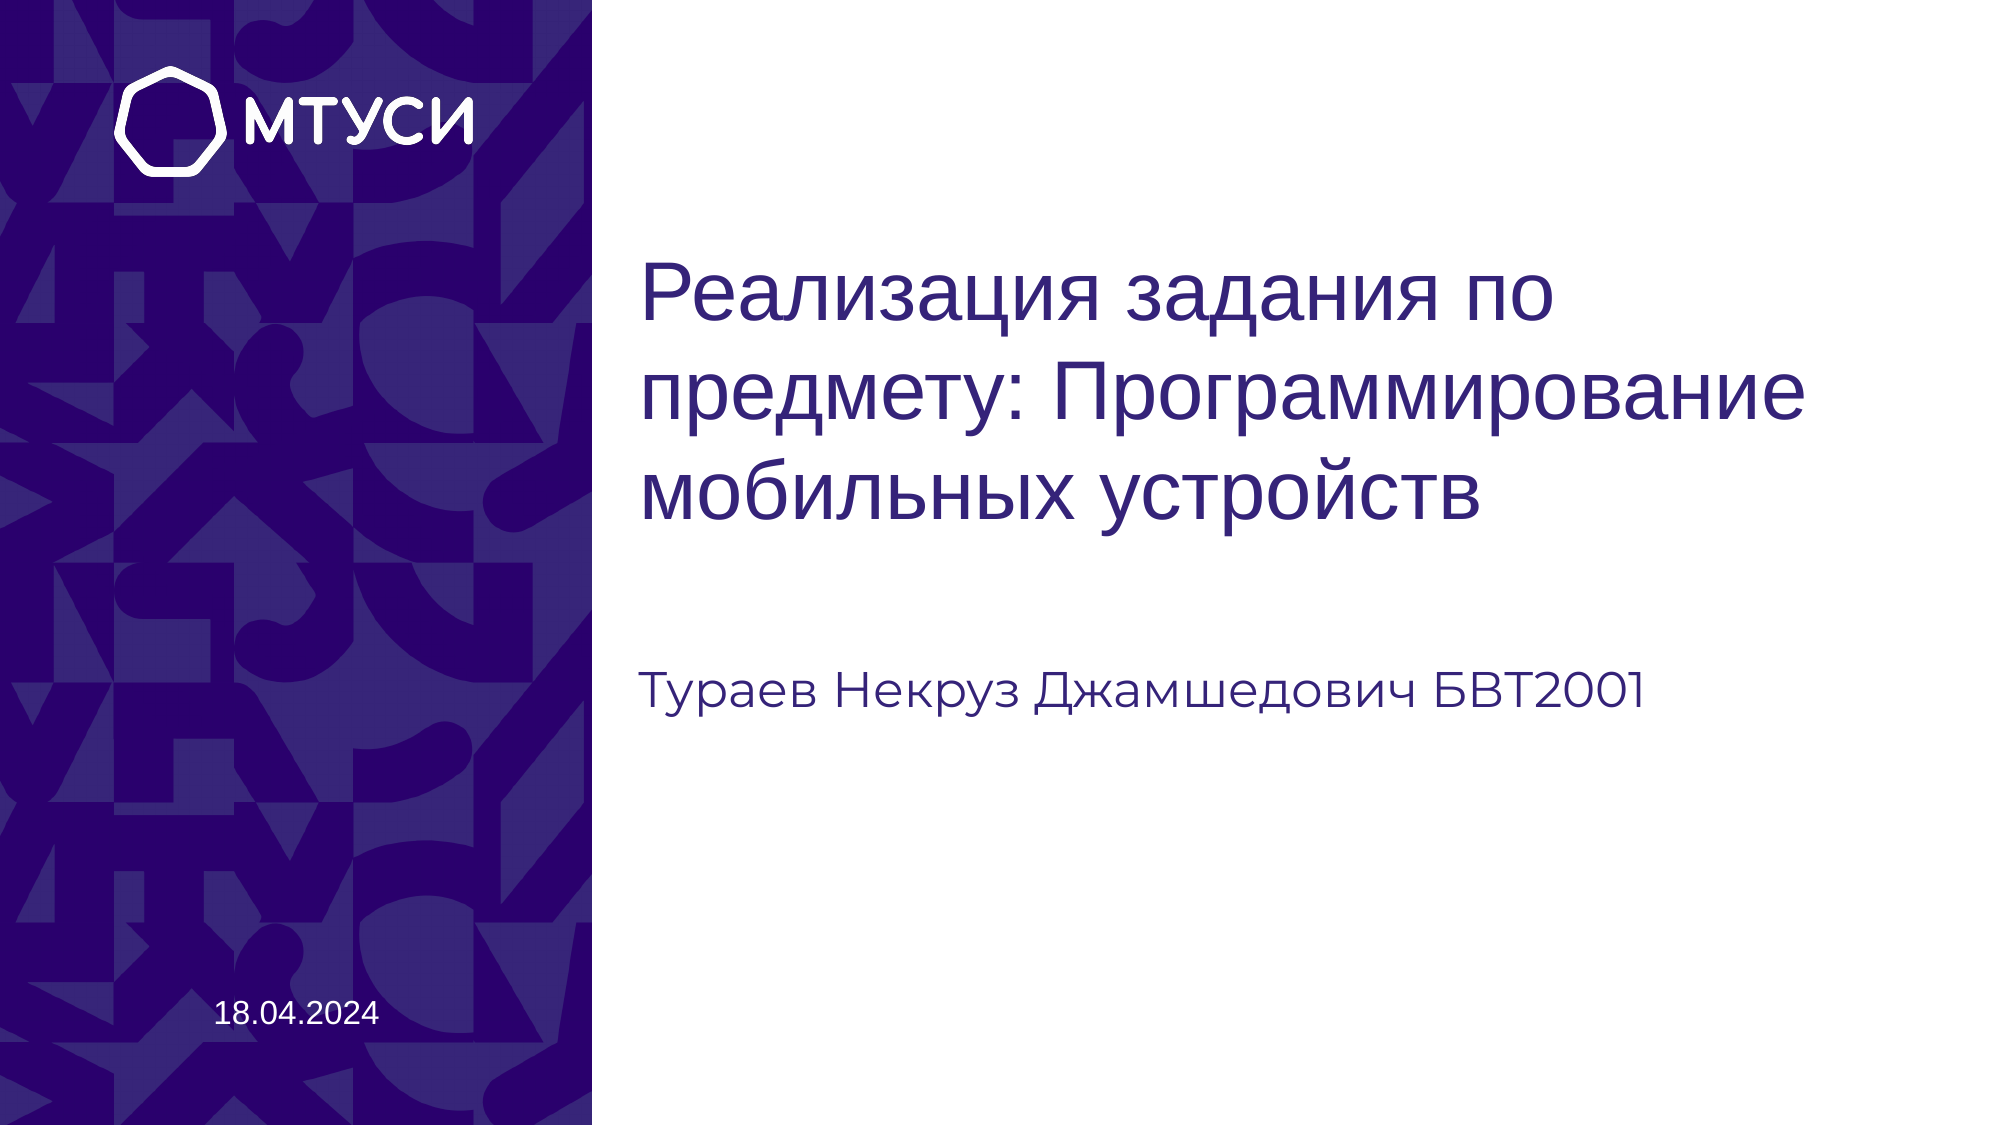

# Реализация задания по предмету: Программирование мобильных устройств
Тураев Некруз Джамшедович БВТ2001

18.04.2024